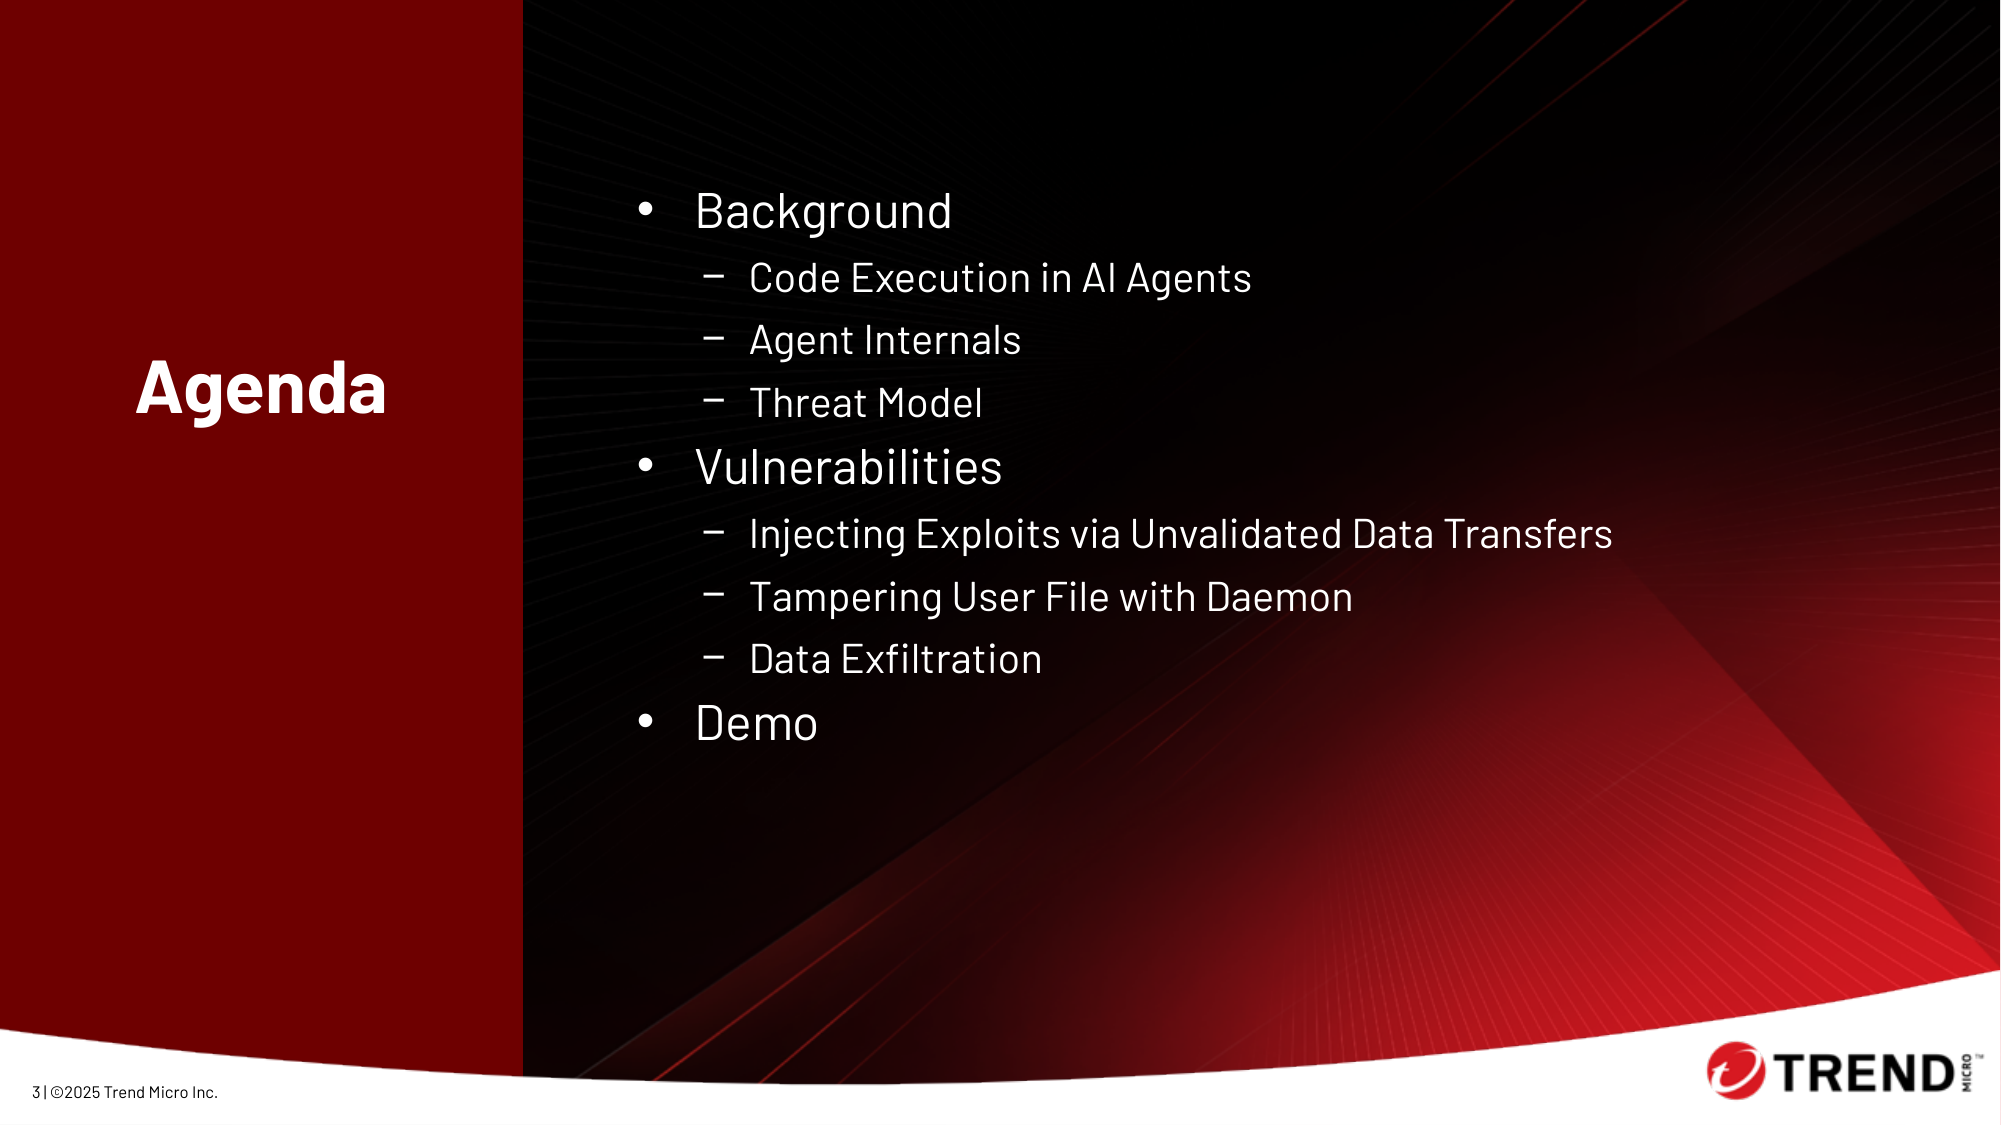

# Agenda
Background
Code Execution in AI Agents
Agent Internals
Threat Model
Vulnerabilities
Injecting Exploits via Unvalidated Data Transfers
Tampering User File with Daemon
Data Exfiltration
Demo